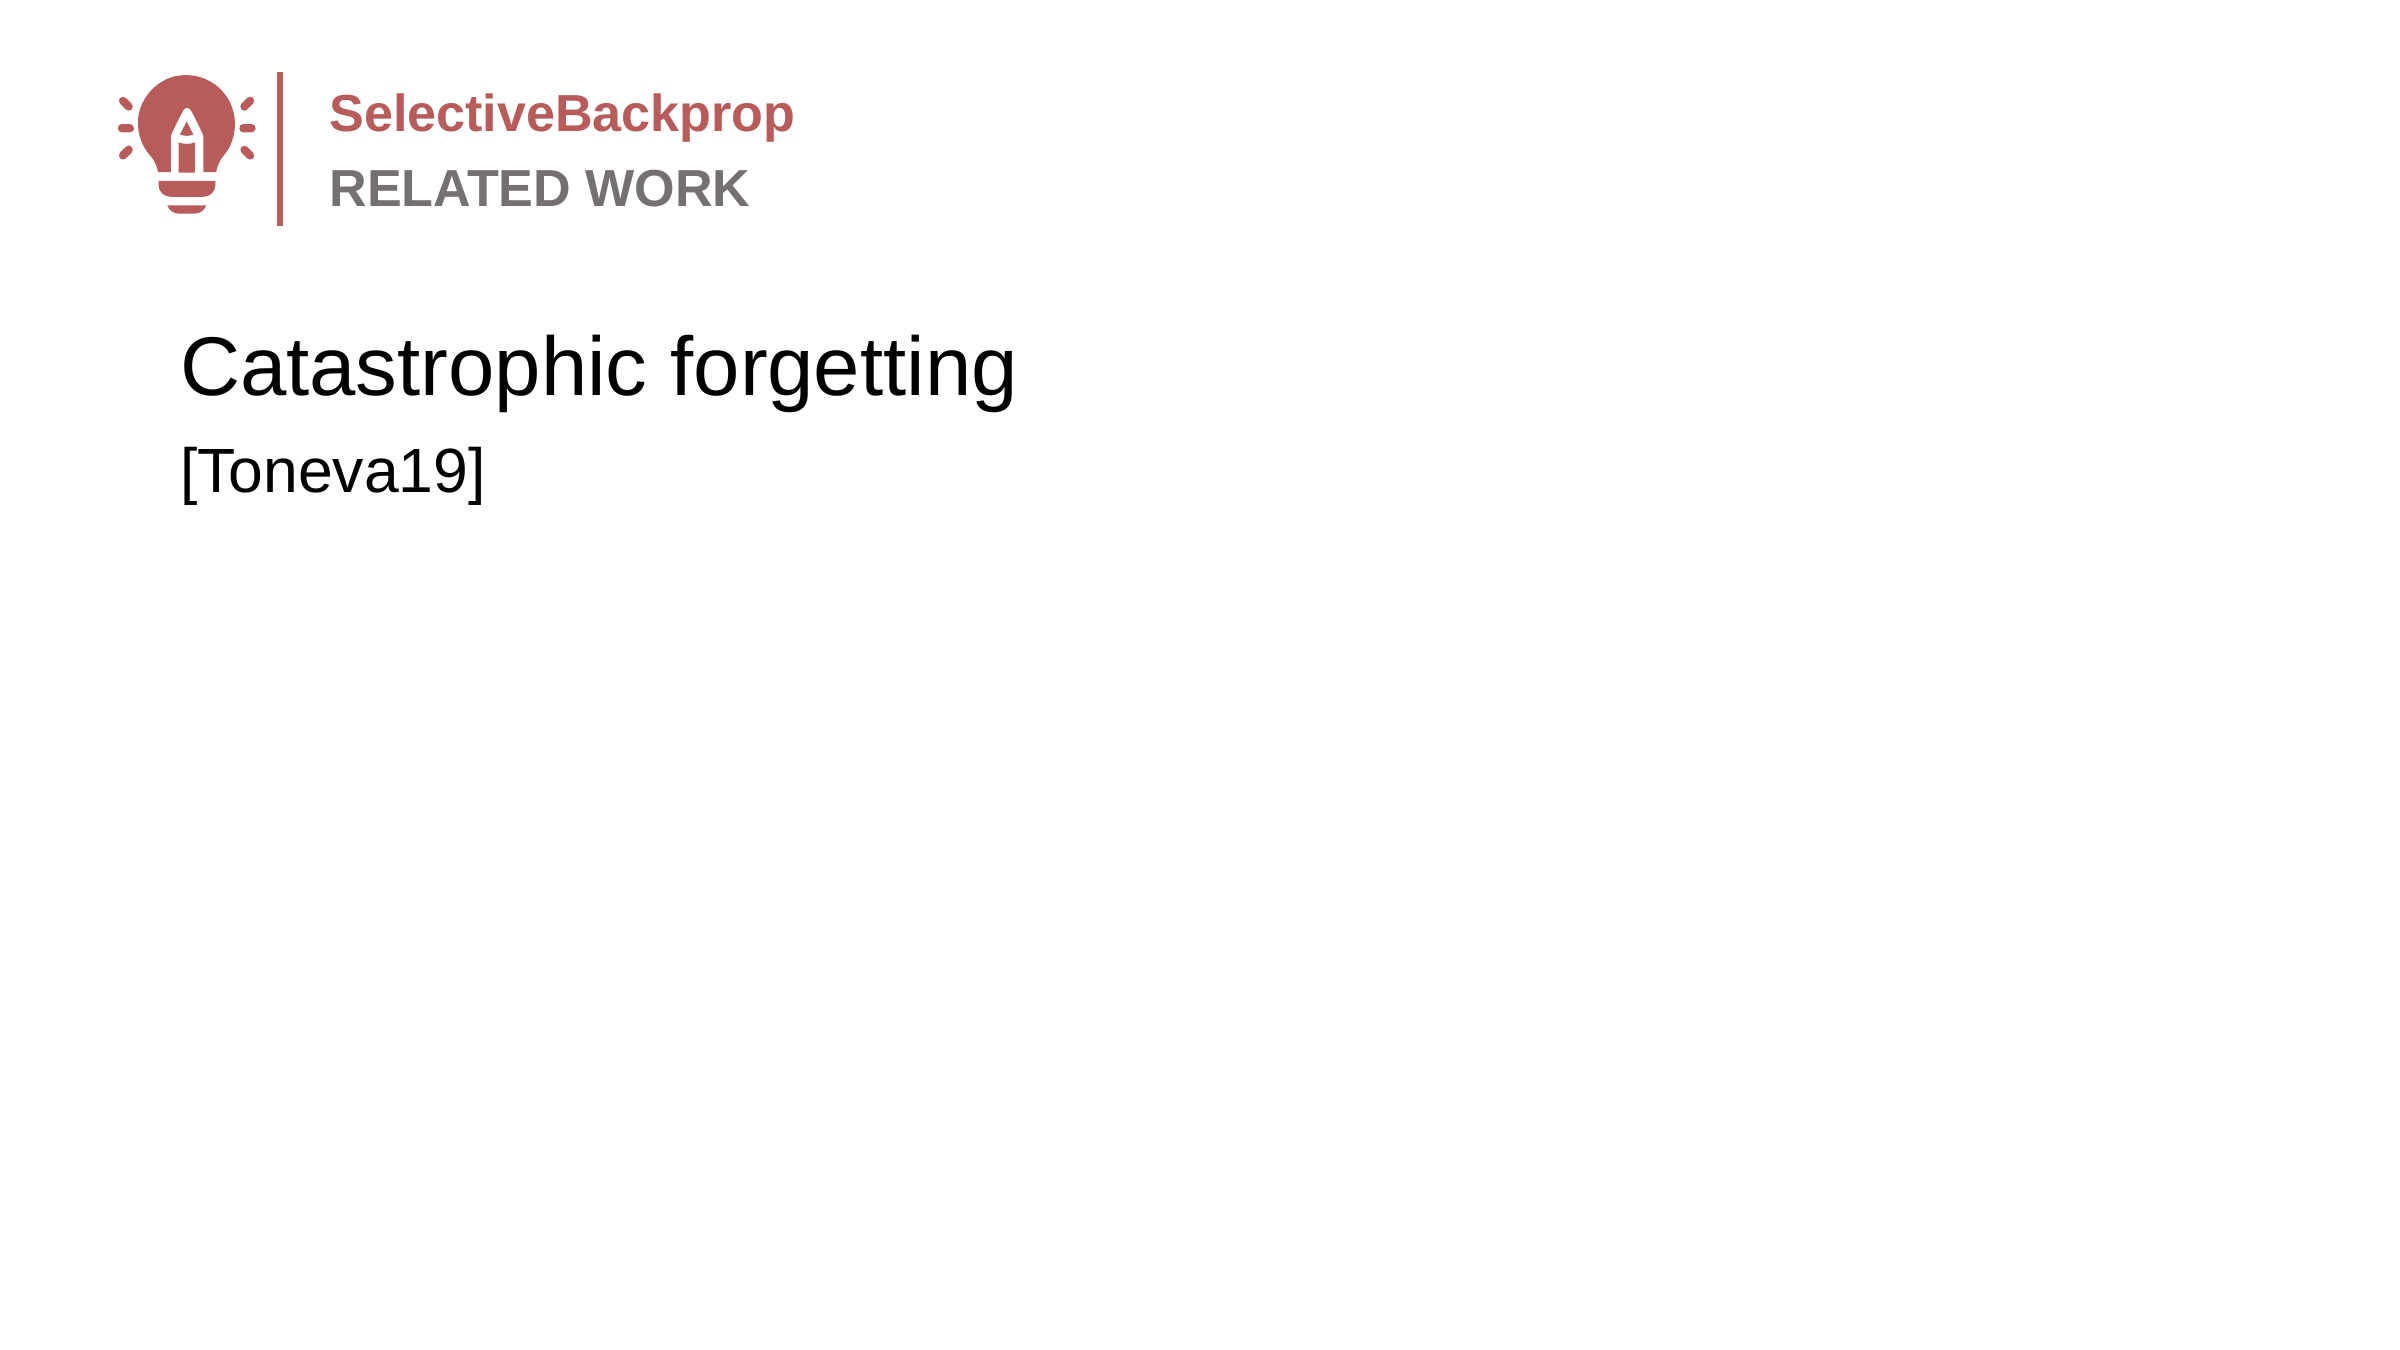

# SelectiveBackprop
RELATED WORK
Catastrophic forgetting
[Toneva19]